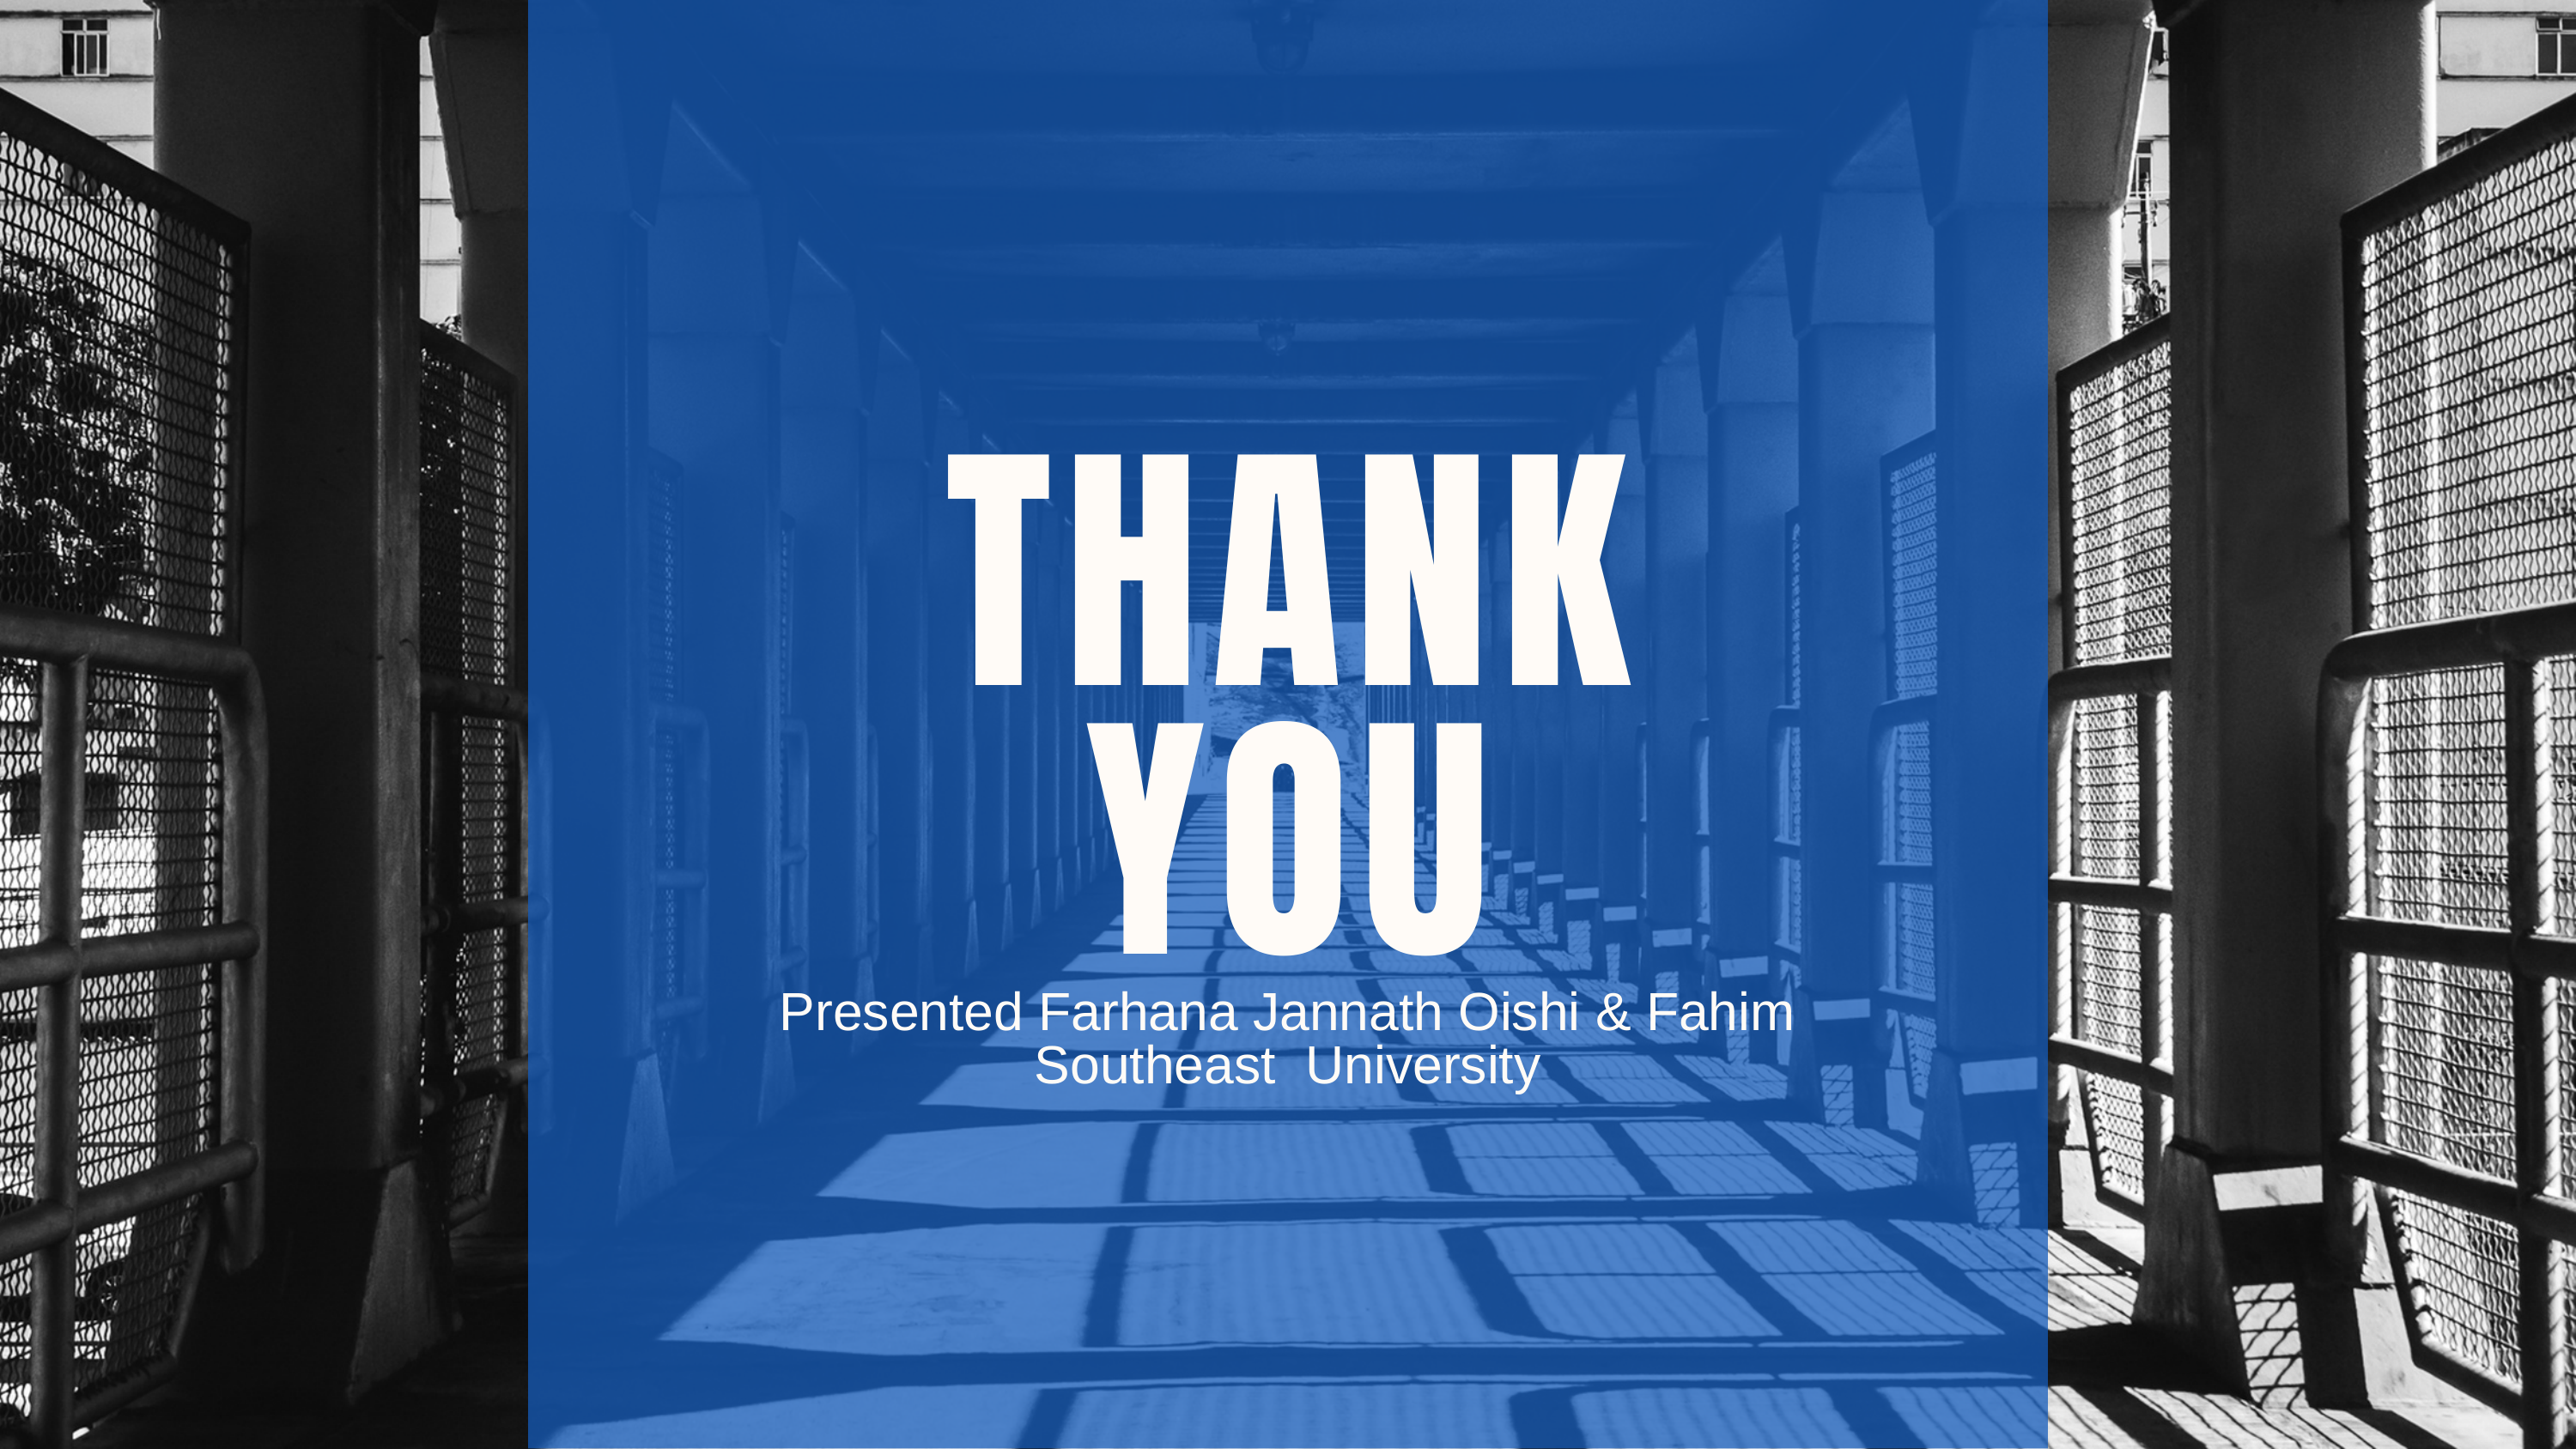

THANK
YOU
Presented Farhana Jannath Oishi & Fahim
Southeast  University